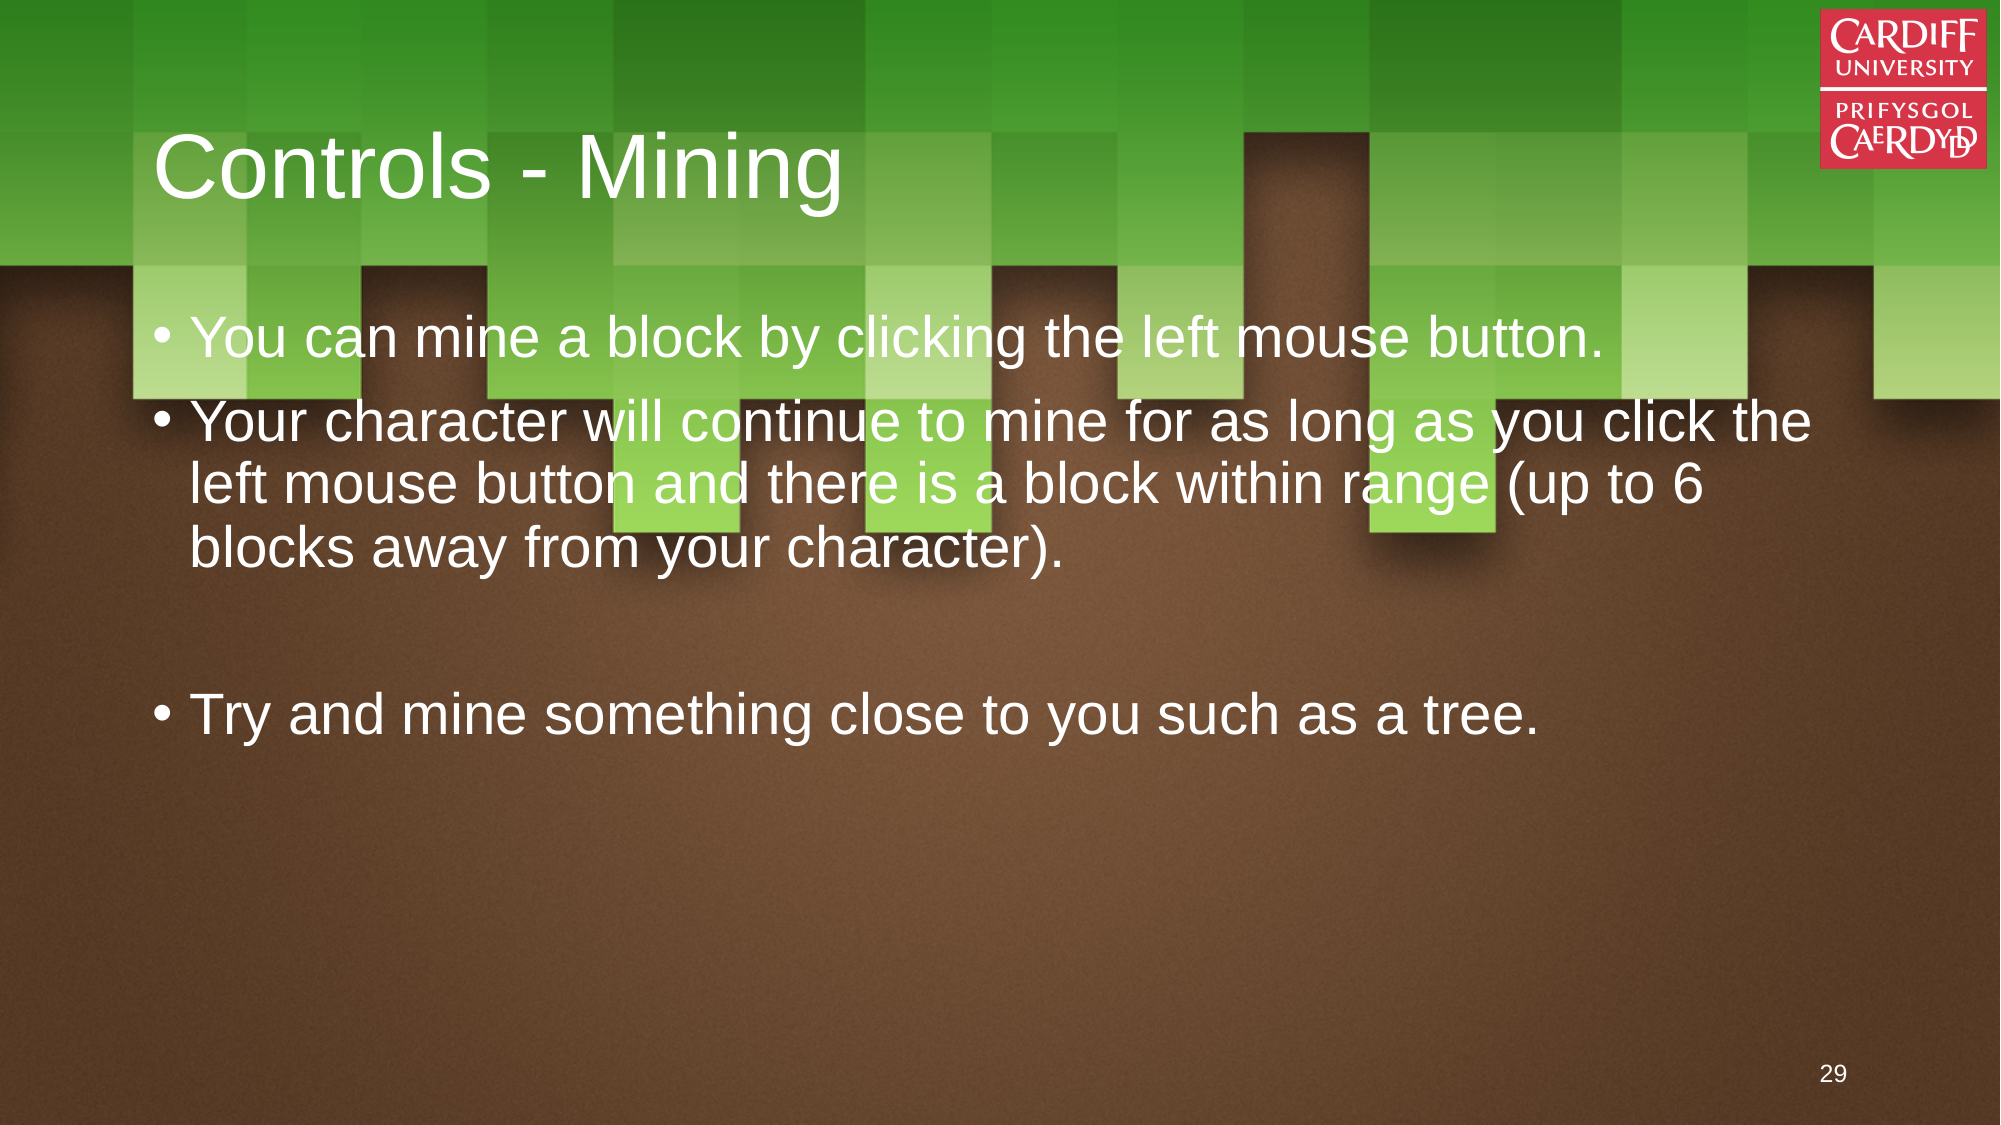

# Controls - Mining
You can mine a block by clicking the left mouse button.
Your character will continue to mine for as long as you click the left mouse button and there is a block within range (up to 6 blocks away from your character).

Try and mine something close to you such as a tree.

29